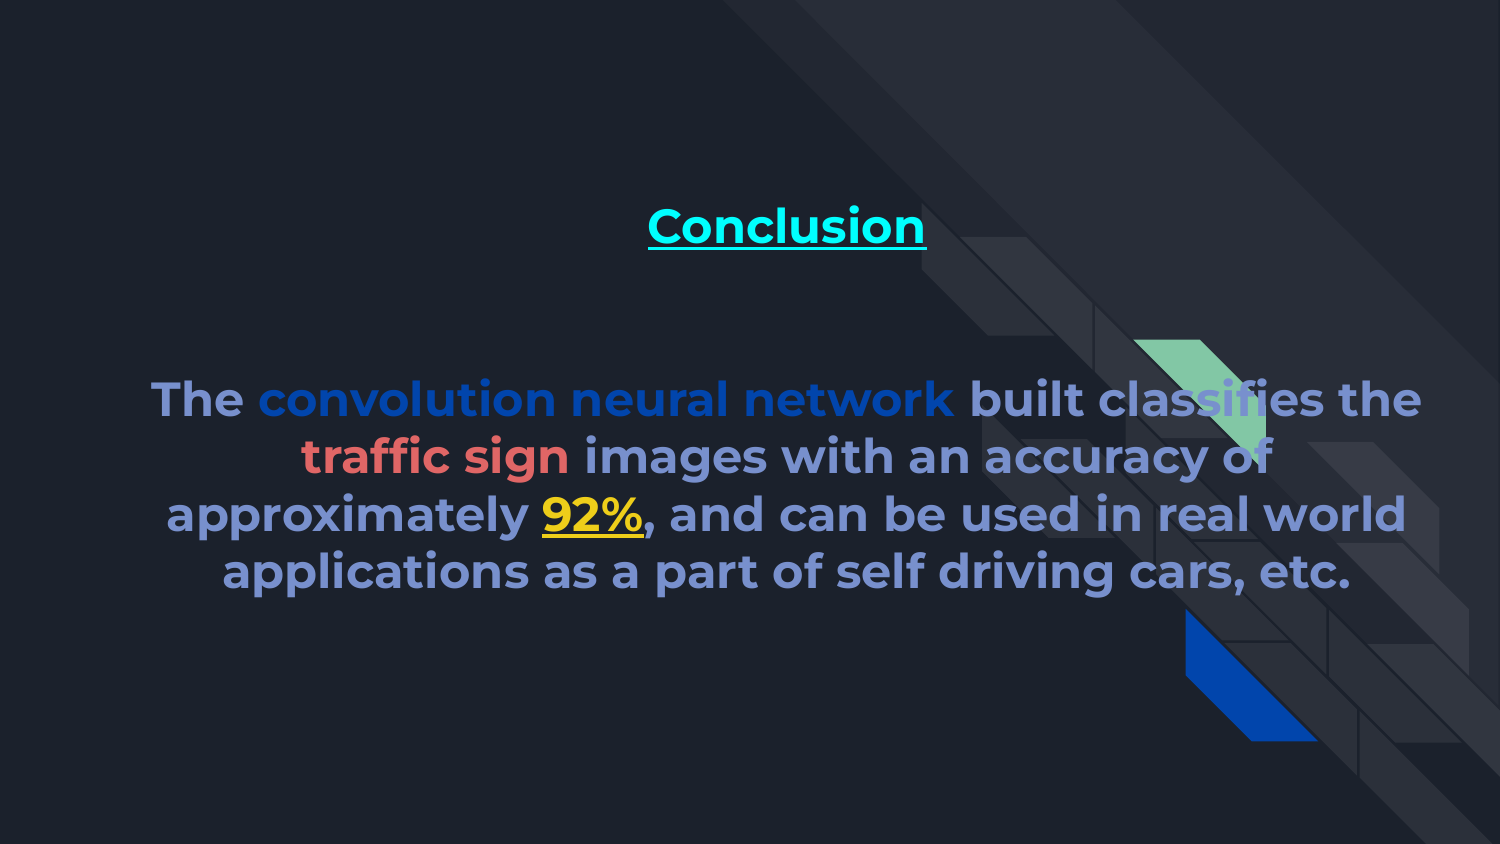

# Conclusion

The convolution neural network built classifies the traffic sign images with an accuracy of approximately 92%, and can be used in real world applications as a part of self driving cars, etc.